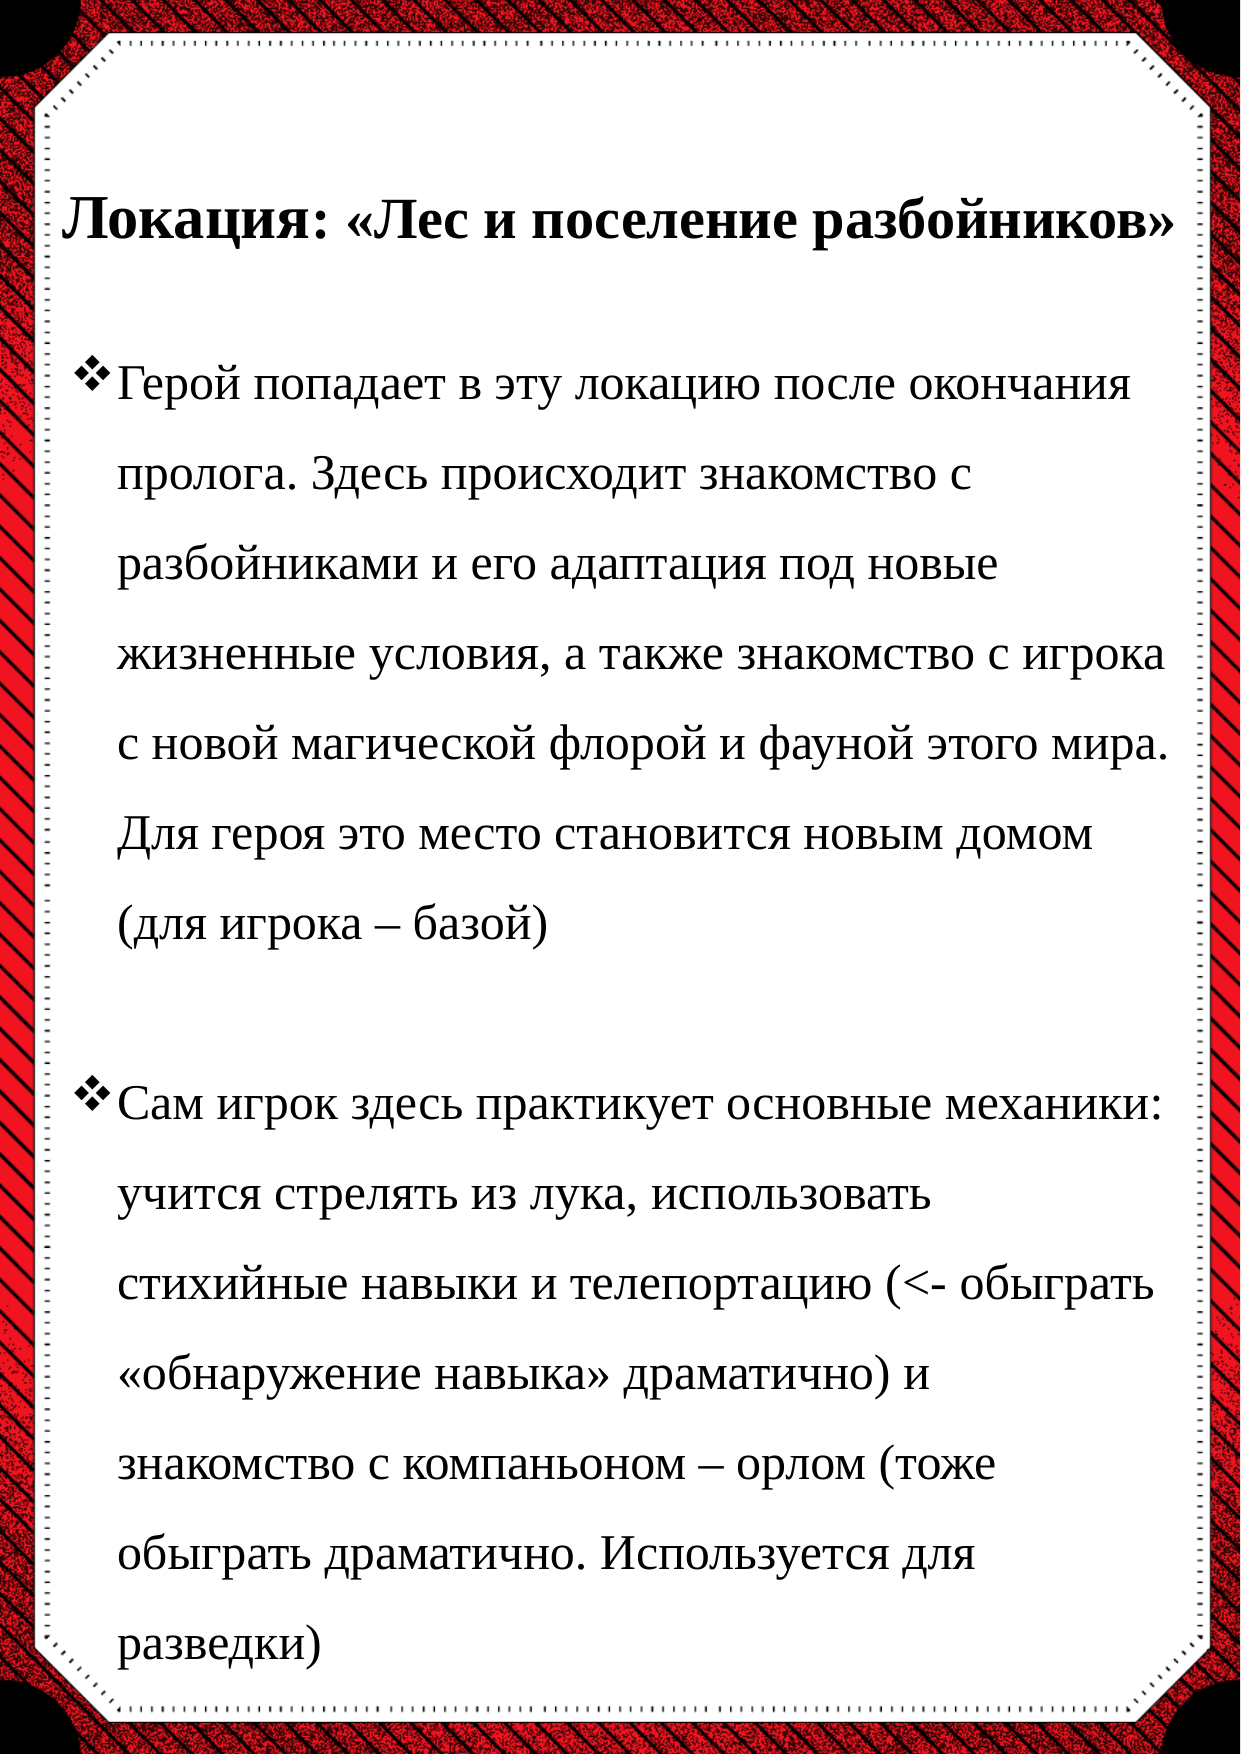

# Локация: «Лес и поселение разбойников»

Герой попадает в эту локацию после окончания пролога. Здесь происходит знакомство с разбойниками и его адаптация под новые жизненные условия, а также знакомство с игрока с новой магической флорой и фауной этого мира. Для героя это место становится новым домом (для игрока – базой)

Сам игрок здесь практикует основные механики: учится стрелять из лука, использовать стихийные навыки и телепортацию (<- обыграть «обнаружение навыка» драматично) и знакомство с компаньоном – орлом (тоже обыграть драматично. Используется для разведки)